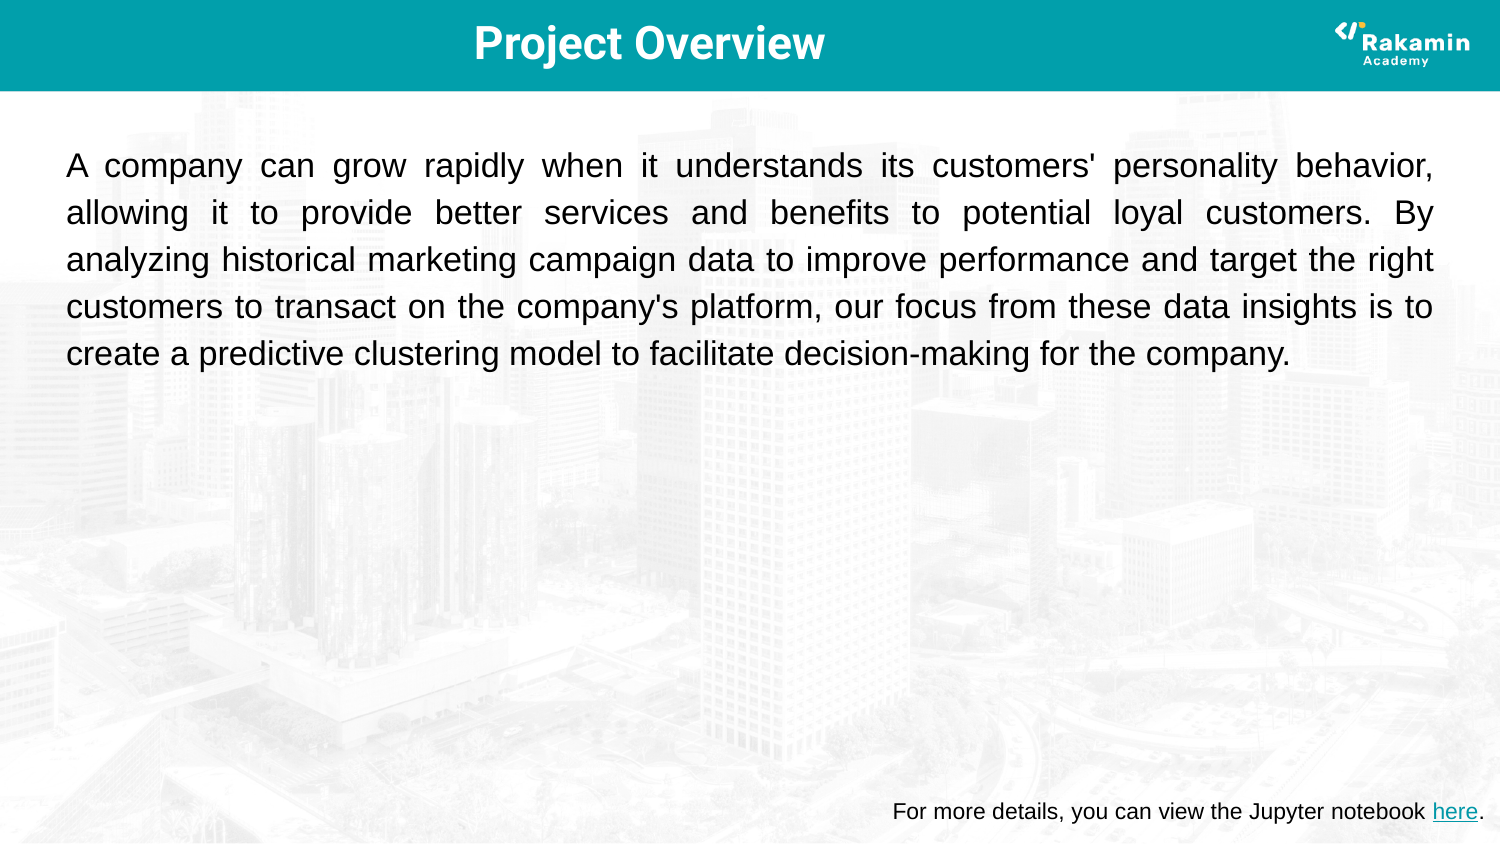

# Project Overview
A company can grow rapidly when it understands its customers' personality behavior, allowing it to provide better services and benefits to potential loyal customers. By analyzing historical marketing campaign data to improve performance and target the right customers to transact on the company's platform, our focus from these data insights is to create a predictive clustering model to facilitate decision-making for the company.
For more details, you can view the Jupyter notebook here.